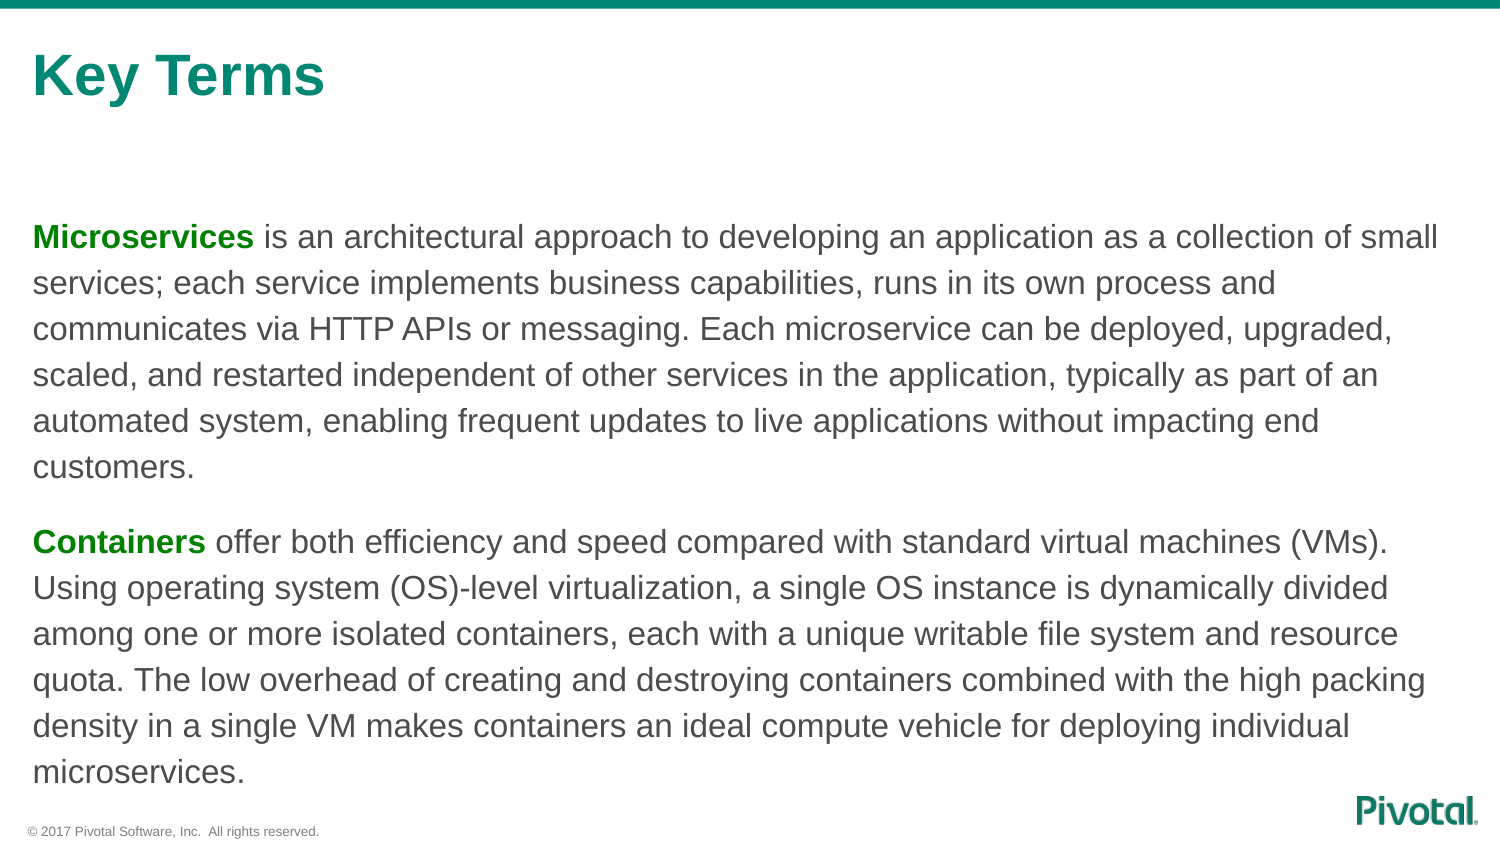

# Key Terms
Microservices is an architectural approach to developing an application as a collection of small services; each service implements business capabilities, runs in its own process and communicates via HTTP APIs or messaging. Each microservice can be deployed, upgraded, scaled, and restarted independent of other services in the application, typically as part of an automated system, enabling frequent updates to live applications without impacting end customers.
Containers offer both efficiency and speed compared with standard virtual machines (VMs). Using operating system (OS)-level virtualization, a single OS instance is dynamically divided among one or more isolated containers, each with a unique writable file system and resource quota. The low overhead of creating and destroying containers combined with the high packing density in a single VM makes containers an ideal compute vehicle for deploying individual microservices.